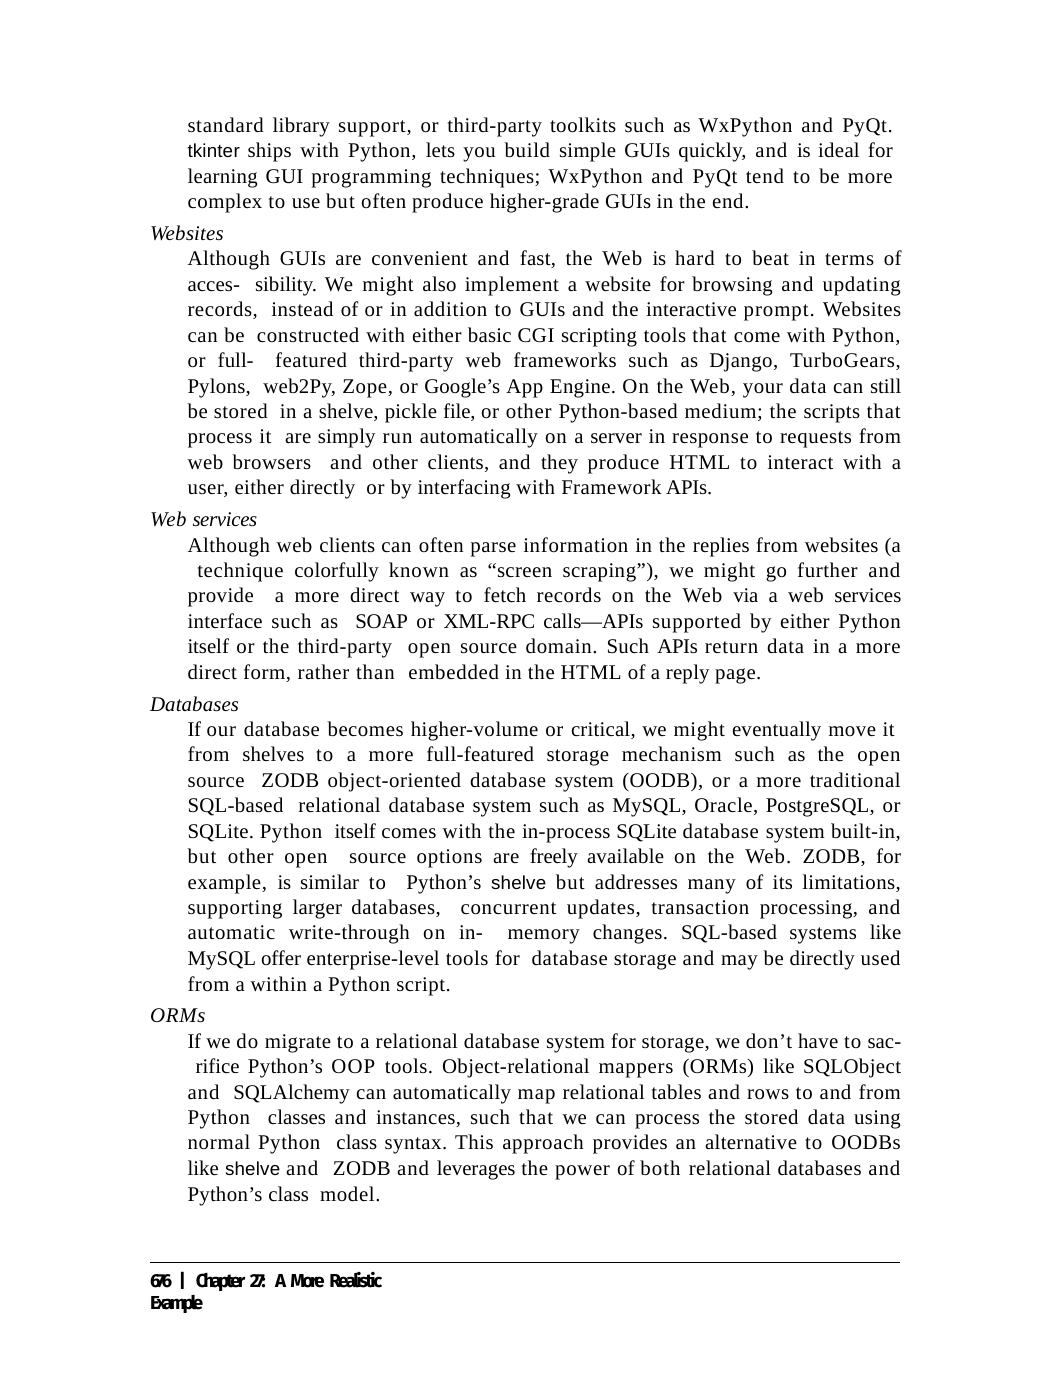

standard library support, or third-party toolkits such as WxPython and PyQt.  tkinter ships with Python, lets you build simple GUIs quickly, and is ideal for  learning GUI programming techniques; WxPython and PyQt tend to be more  complex to use but often produce higher-grade GUIs in the end.
Websites
Although GUIs are convenient and fast, the Web is hard to beat in terms of acces-  sibility. We might also implement a website for browsing and updating records,  instead of or in addition to GUIs and the interactive prompt. Websites can be  constructed with either basic CGI scripting tools that come with Python, or full-  featured third-party web frameworks such as Django, TurboGears, Pylons,  web2Py, Zope, or Google’s App Engine. On the Web, your data can still be stored  in a shelve, pickle file, or other Python-based medium; the scripts that process it  are simply run automatically on a server in response to requests from web browsers  and other clients, and they produce HTML to interact with a user, either directly  or by interfacing with Framework APIs.
Web services
Although web clients can often parse information in the replies from websites (a  technique colorfully known as “screen scraping”), we might go further and provide  a more direct way to fetch records on the Web via a web services interface such as  SOAP or XML-RPC calls—APIs supported by either Python itself or the third-party  open source domain. Such APIs return data in a more direct form, rather than  embedded in the HTML of a reply page.
Databases
If our database becomes higher-volume or critical, we might eventually move it  from shelves to a more full-featured storage mechanism such as the open source  ZODB object-oriented database system (OODB), or a more traditional SQL-based  relational database system such as MySQL, Oracle, PostgreSQL, or SQLite. Python  itself comes with the in-process SQLite database system built-in, but other open  source options are freely available on the Web. ZODB, for example, is similar to  Python’s shelve but addresses many of its limitations, supporting larger databases,  concurrent updates, transaction processing, and automatic write-through on in-  memory changes. SQL-based systems like MySQL offer enterprise-level tools for  database storage and may be directly used from a within a Python script.
ORMs
If we do migrate to a relational database system for storage, we don’t have to sac-  rifice Python’s OOP tools. Object-relational mappers (ORMs) like SQLObject and  SQLAlchemy can automatically map relational tables and rows to and from Python  classes and instances, such that we can process the stored data using normal Python  class syntax. This approach provides an alternative to OODBs like shelve and  ZODB and leverages the power of both relational databases and Python’s class  model.

676  |  Chapter 27:  A More Realistic Example